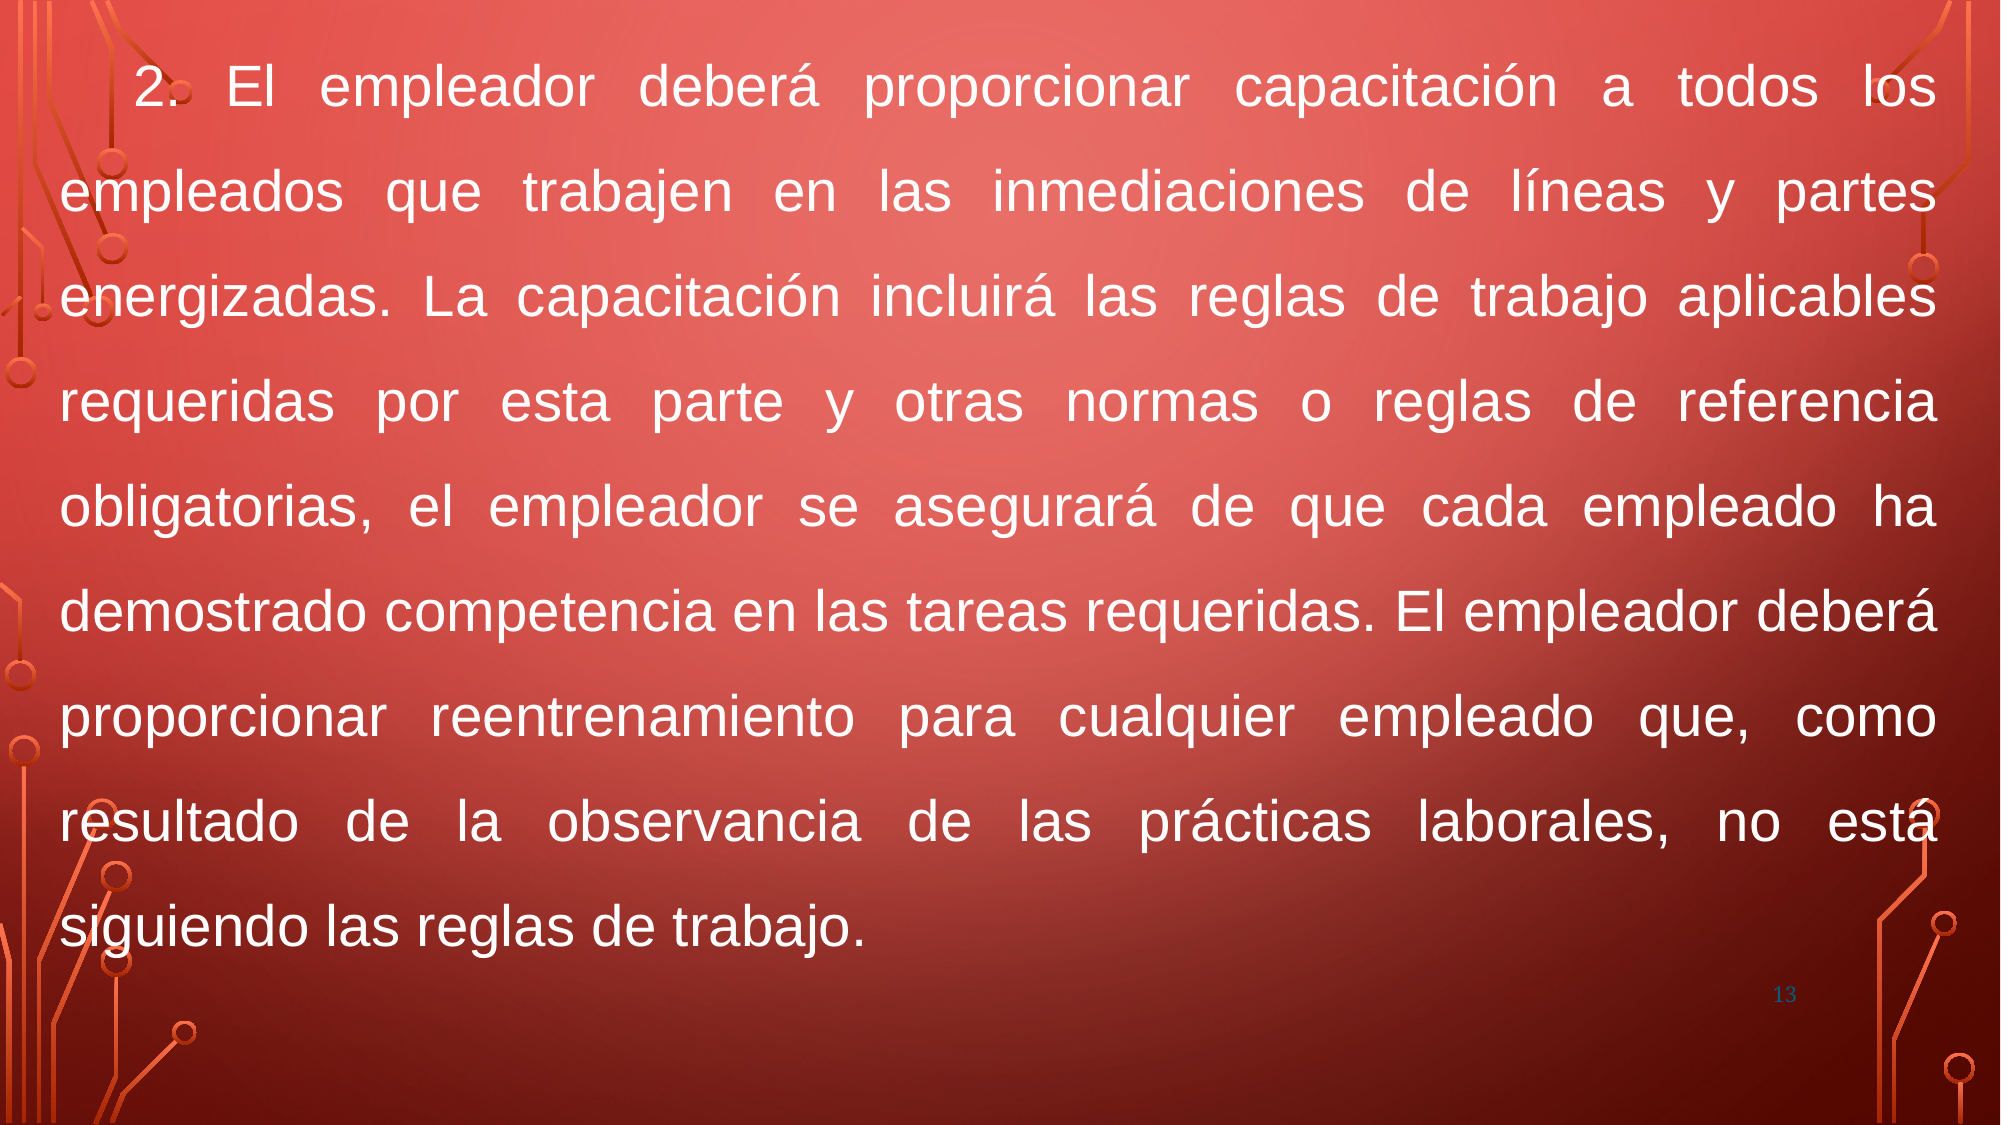

2. El empleador deberá proporcionar capacitación a todos los empleados que trabajen en las inmediaciones de líneas y partes energizadas. La capacitación incluirá las reglas de trabajo aplicables requeridas por esta parte y otras normas o reglas de referencia obligatorias, el empleador se asegurará de que cada empleado ha demostrado competencia en las tareas requeridas. El empleador deberá proporcionar reentrenamiento para cualquier empleado que, como resultado de la observancia de las prácticas laborales, no está siguiendo las reglas de trabajo.
13